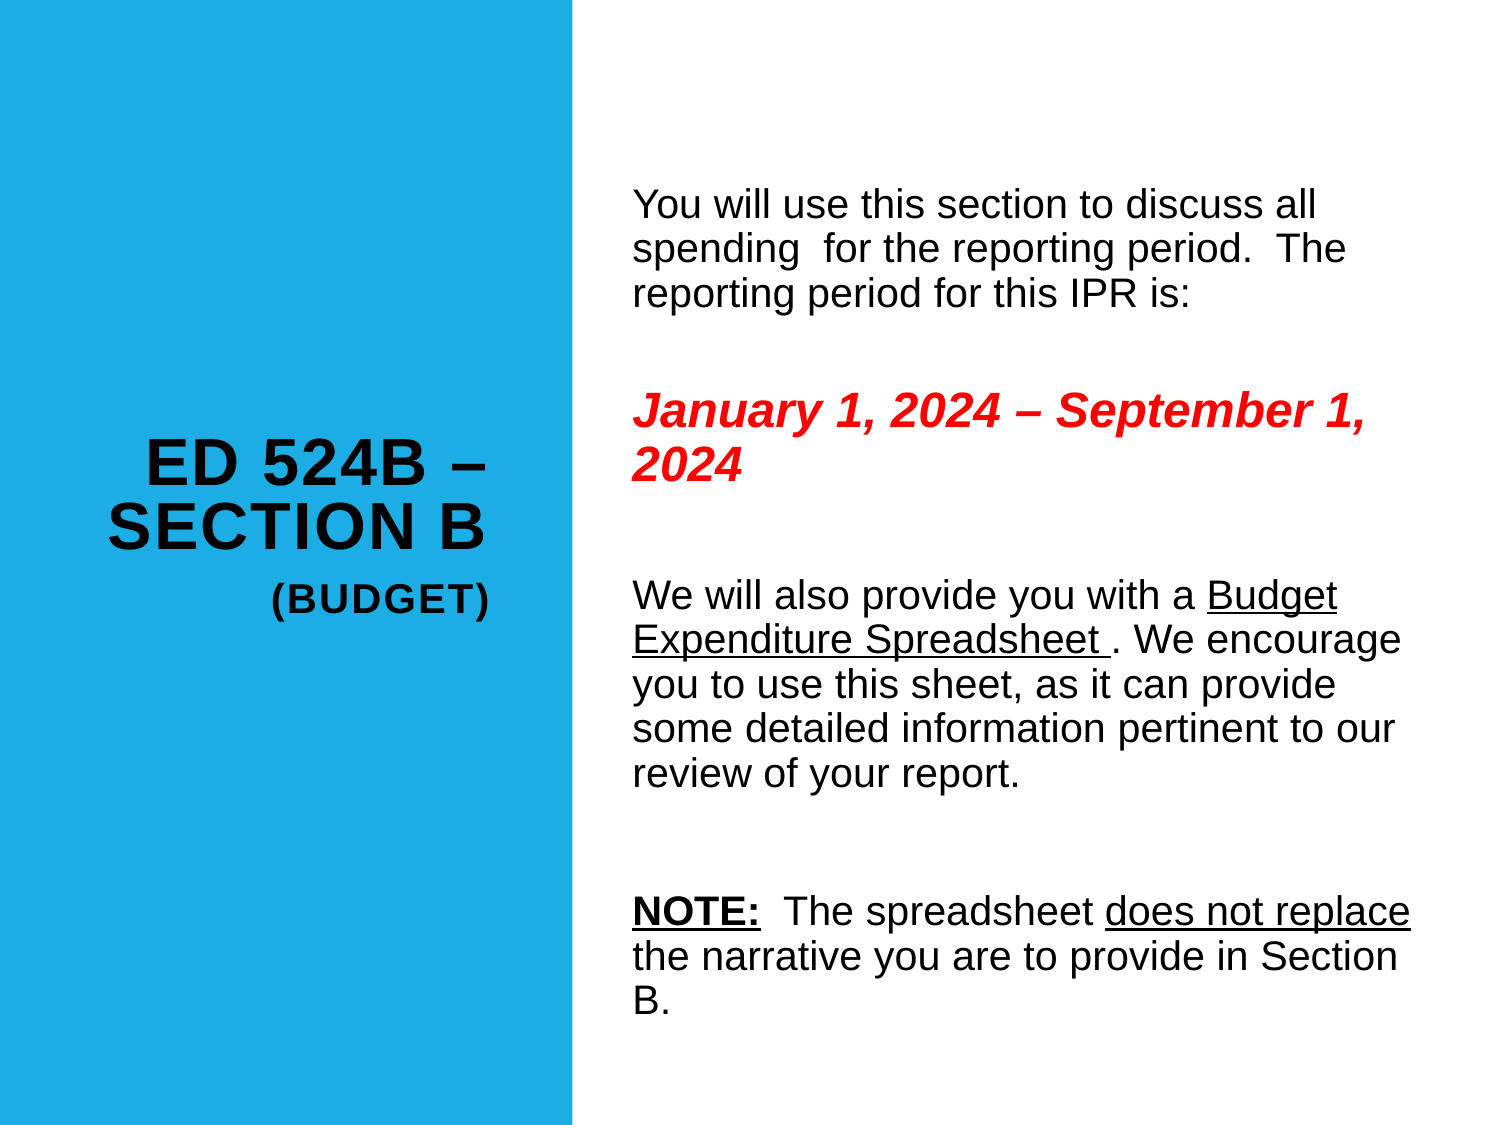

ED 524B – Section B
 (Budget)
You will use this section to discuss all spending  for the reporting period.  The reporting period for this IPR is:

January 1, 2024 – September 1, 2024

We will also provide you with a Budget Expenditure Spreadsheet . We encourage you to use this sheet, as it can provide some detailed information pertinent to our review of your report.

NOTE:  The spreadsheet does not replace the narrative you are to provide in Section B.